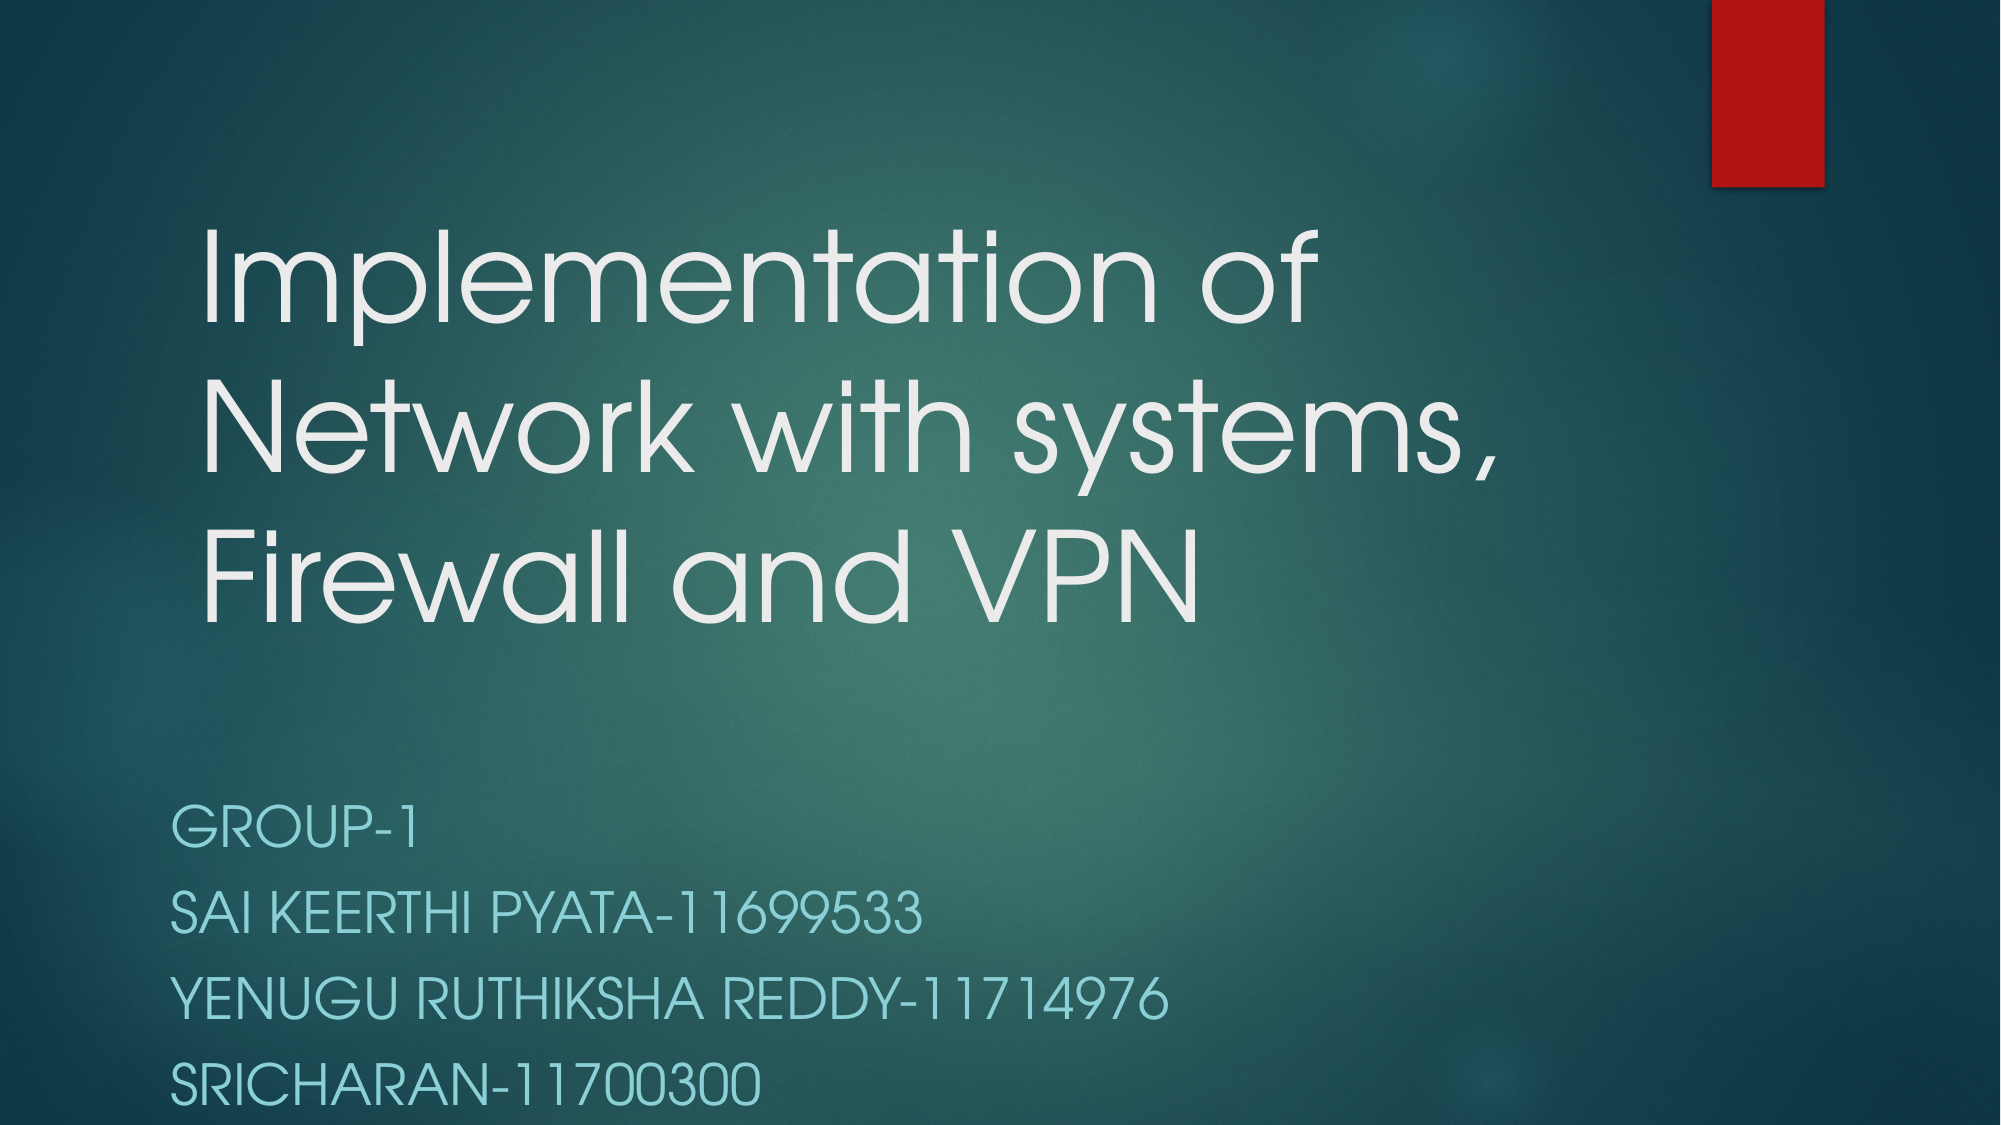

# Implementation of Network with systems, Firewall and VPN
Group-1
Sai Keerthi pyata-11699533
Yenugu Ruthiksha Reddy-11714976
SriCHARAN-11700300